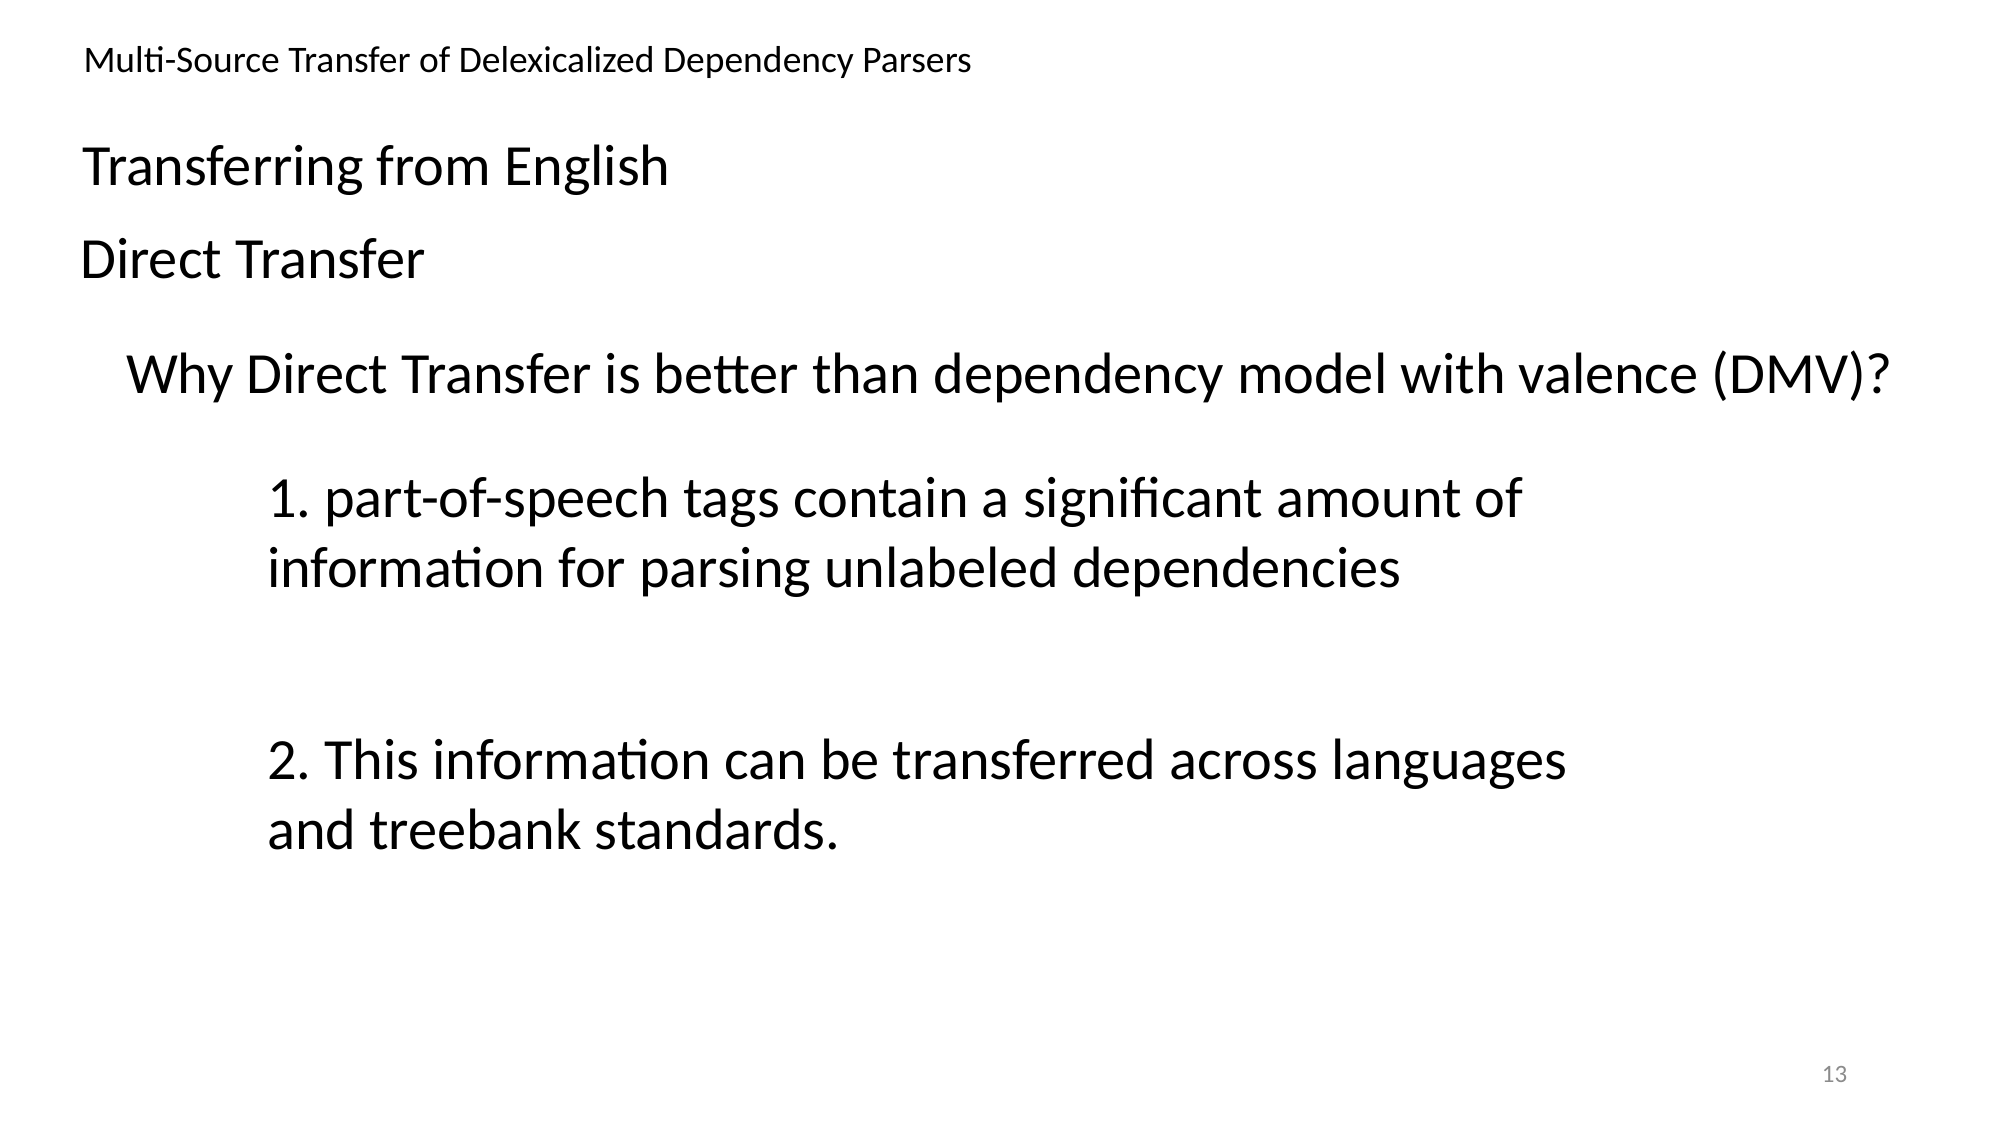

Multi-Source Transfer of Delexicalized Dependency Parsers
Transferring from English
Direct Transfer
Why Direct Transfer is better than dependency model with valence (DMV)?
1. part-of-speech tags contain a significant amount of information for parsing unlabeled dependencies
2. This information can be transferred across languages and treebank standards.
13